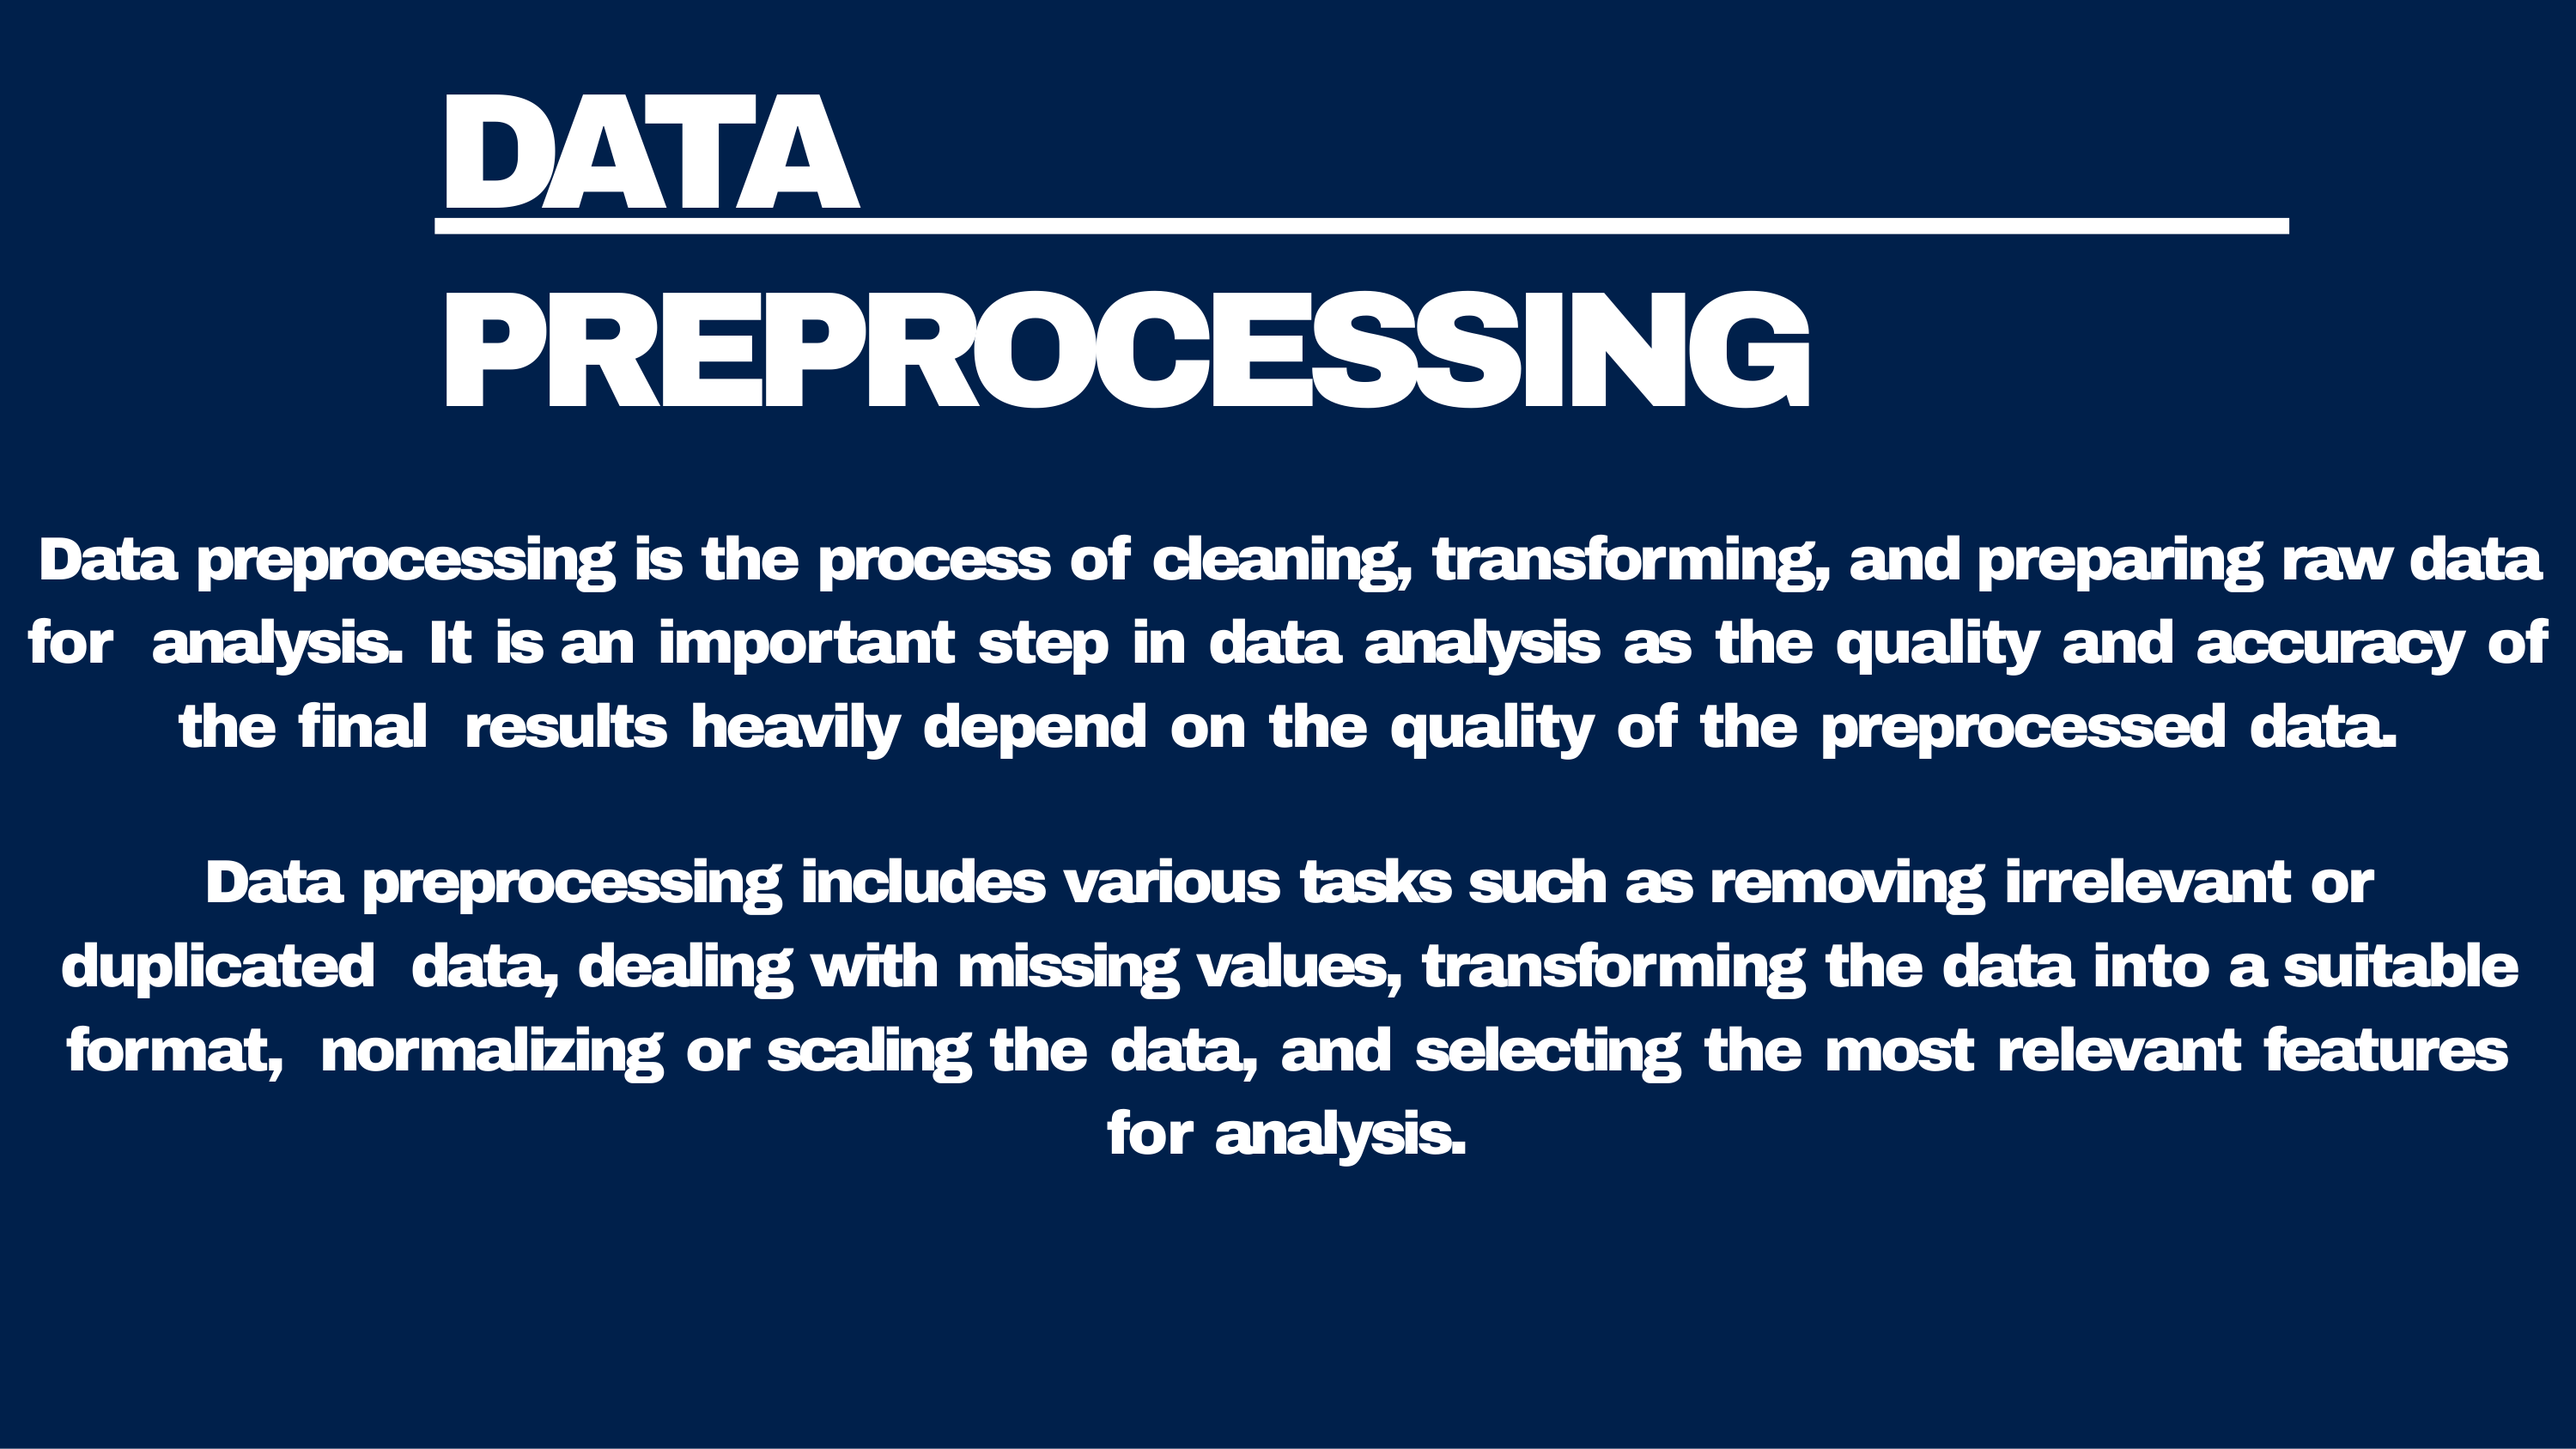

# DATA PREPROCESSING

Data preprocessing is the process of cleaning, transforming, and preparing raw data for  analysis. It is an important step in data analysis as the quality and accuracy of the final  results heavily depend on the quality of the preprocessed data.

Data preprocessing includes various tasks such as removing irrelevant or duplicated  data, dealing with missing values, transforming the data into a suitable format,  normalizing or scaling the data, and selecting the most relevant features for analysis.